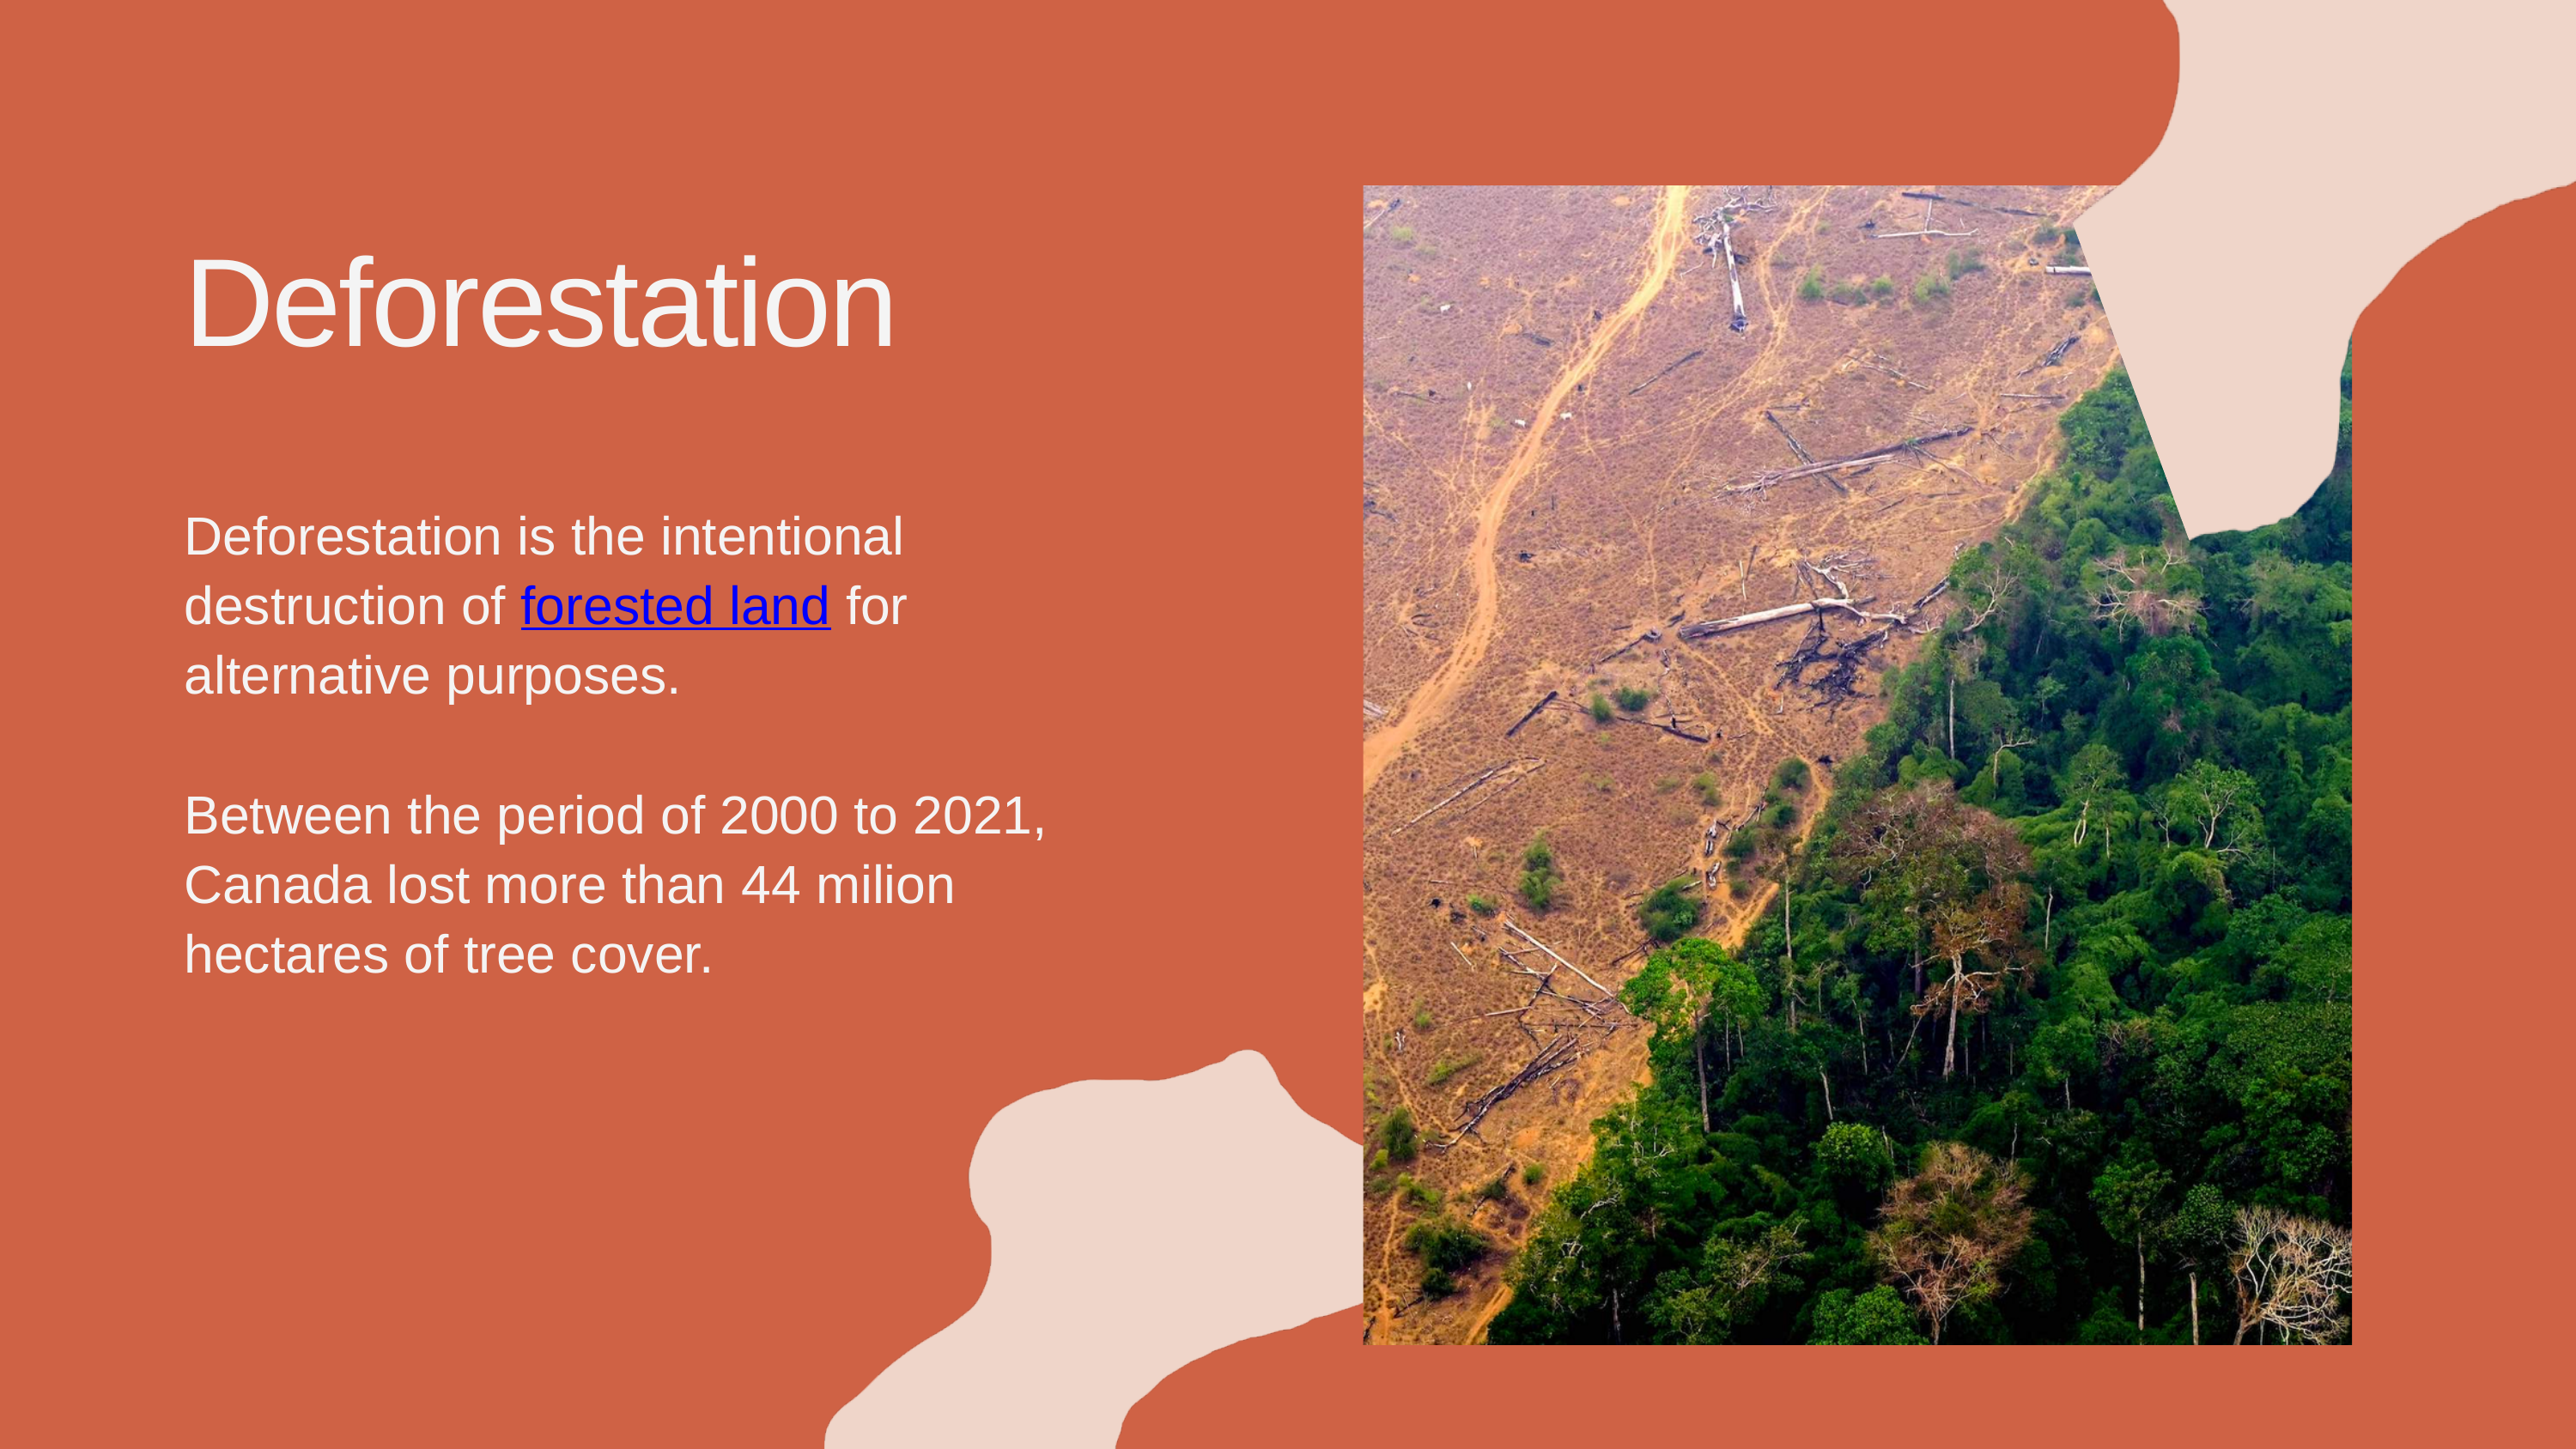

Deforestation
Deforestation is the intentional destruction of forested land for alternative purposes.

Between the period of 2000 to 2021,  Canada lost more than 44 milion hectares of tree cover.